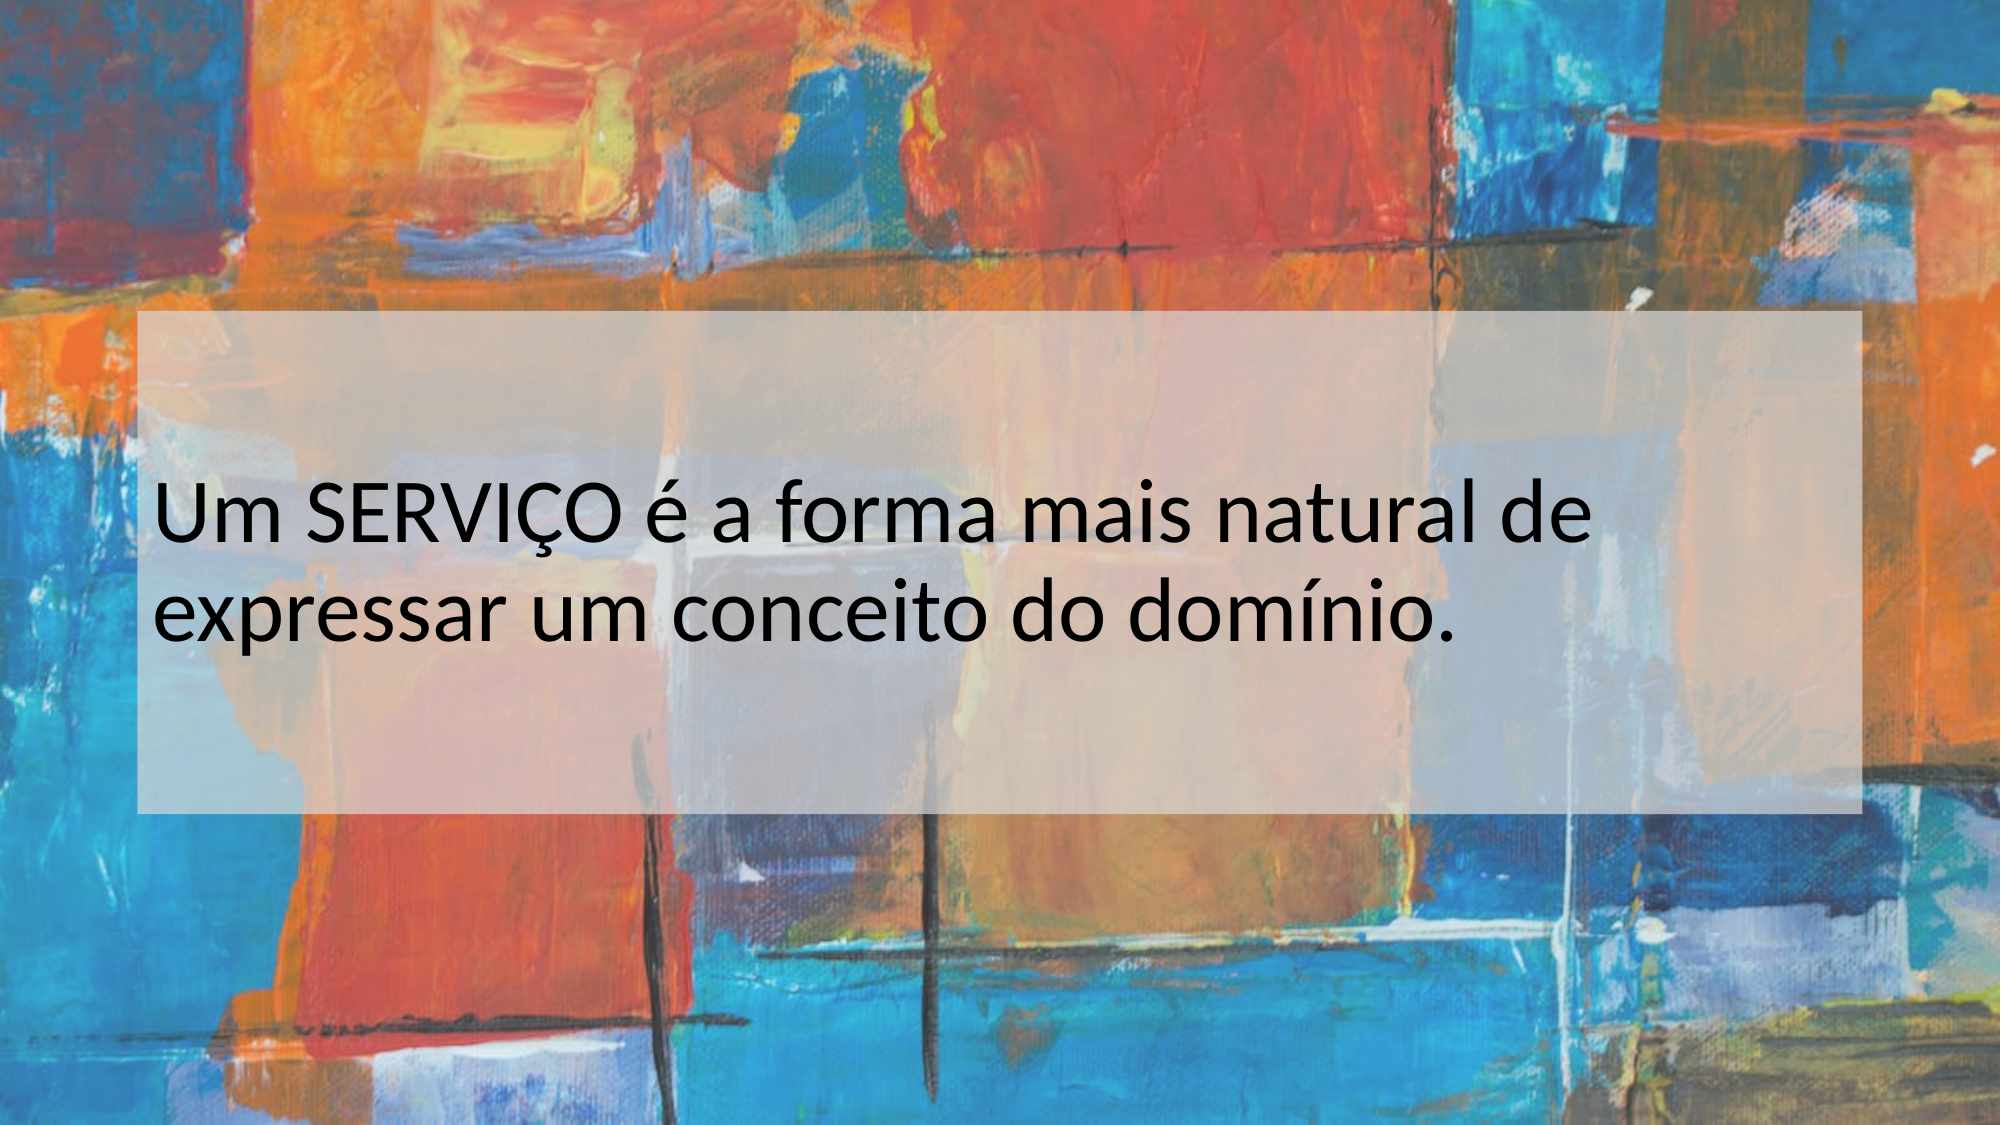

# Um SERVIÇO é a forma mais natural de expressar um conceito do domínio.